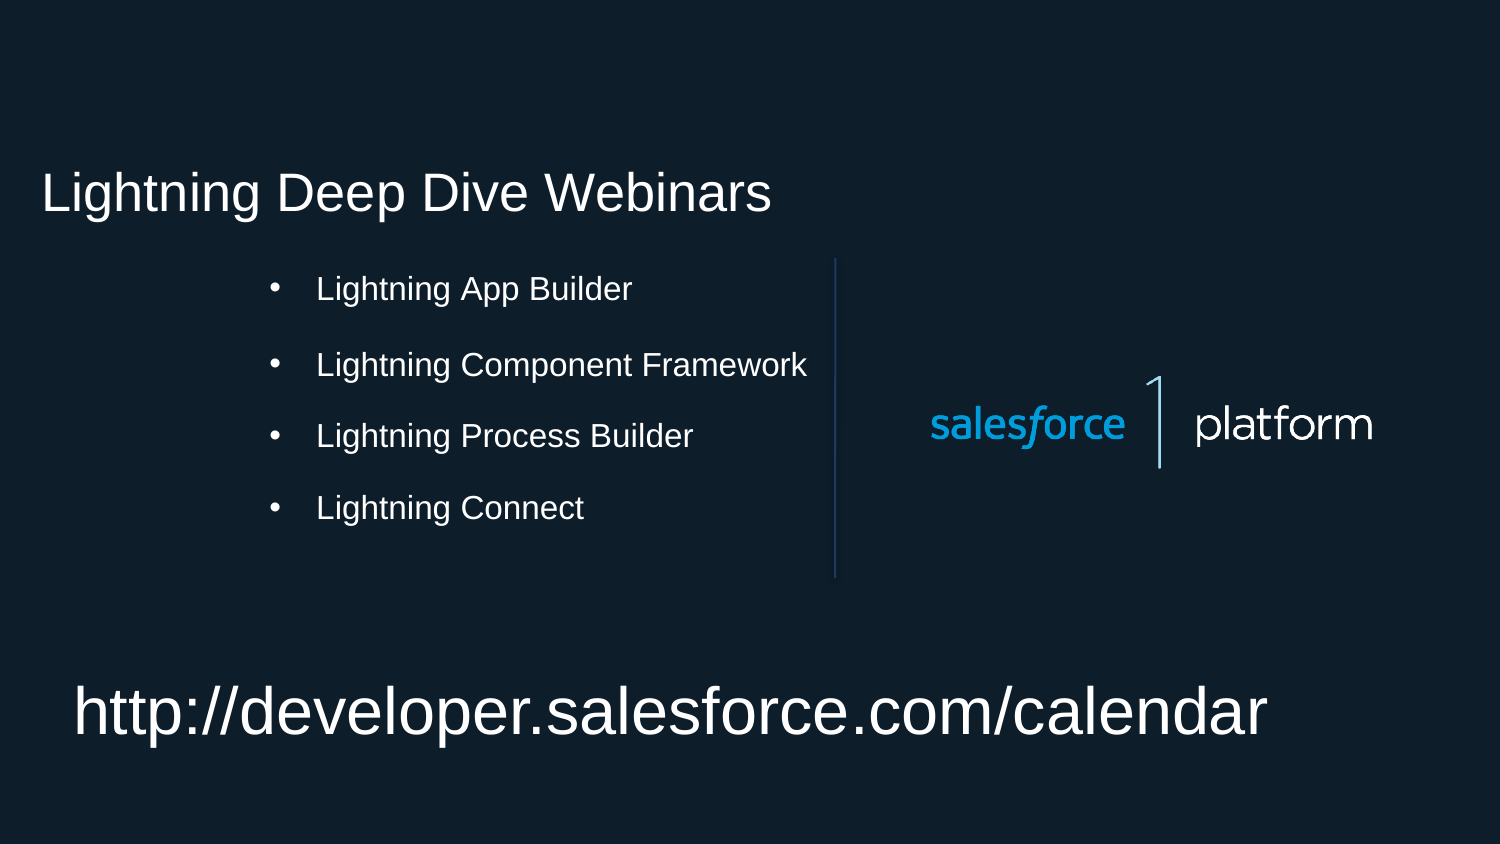

Lightning Deep Dive Webinars
Lightning App Builder
Lightning Component Framework
Lightning Process Builder
Lightning Connect
http://developer.salesforce.com/calendar